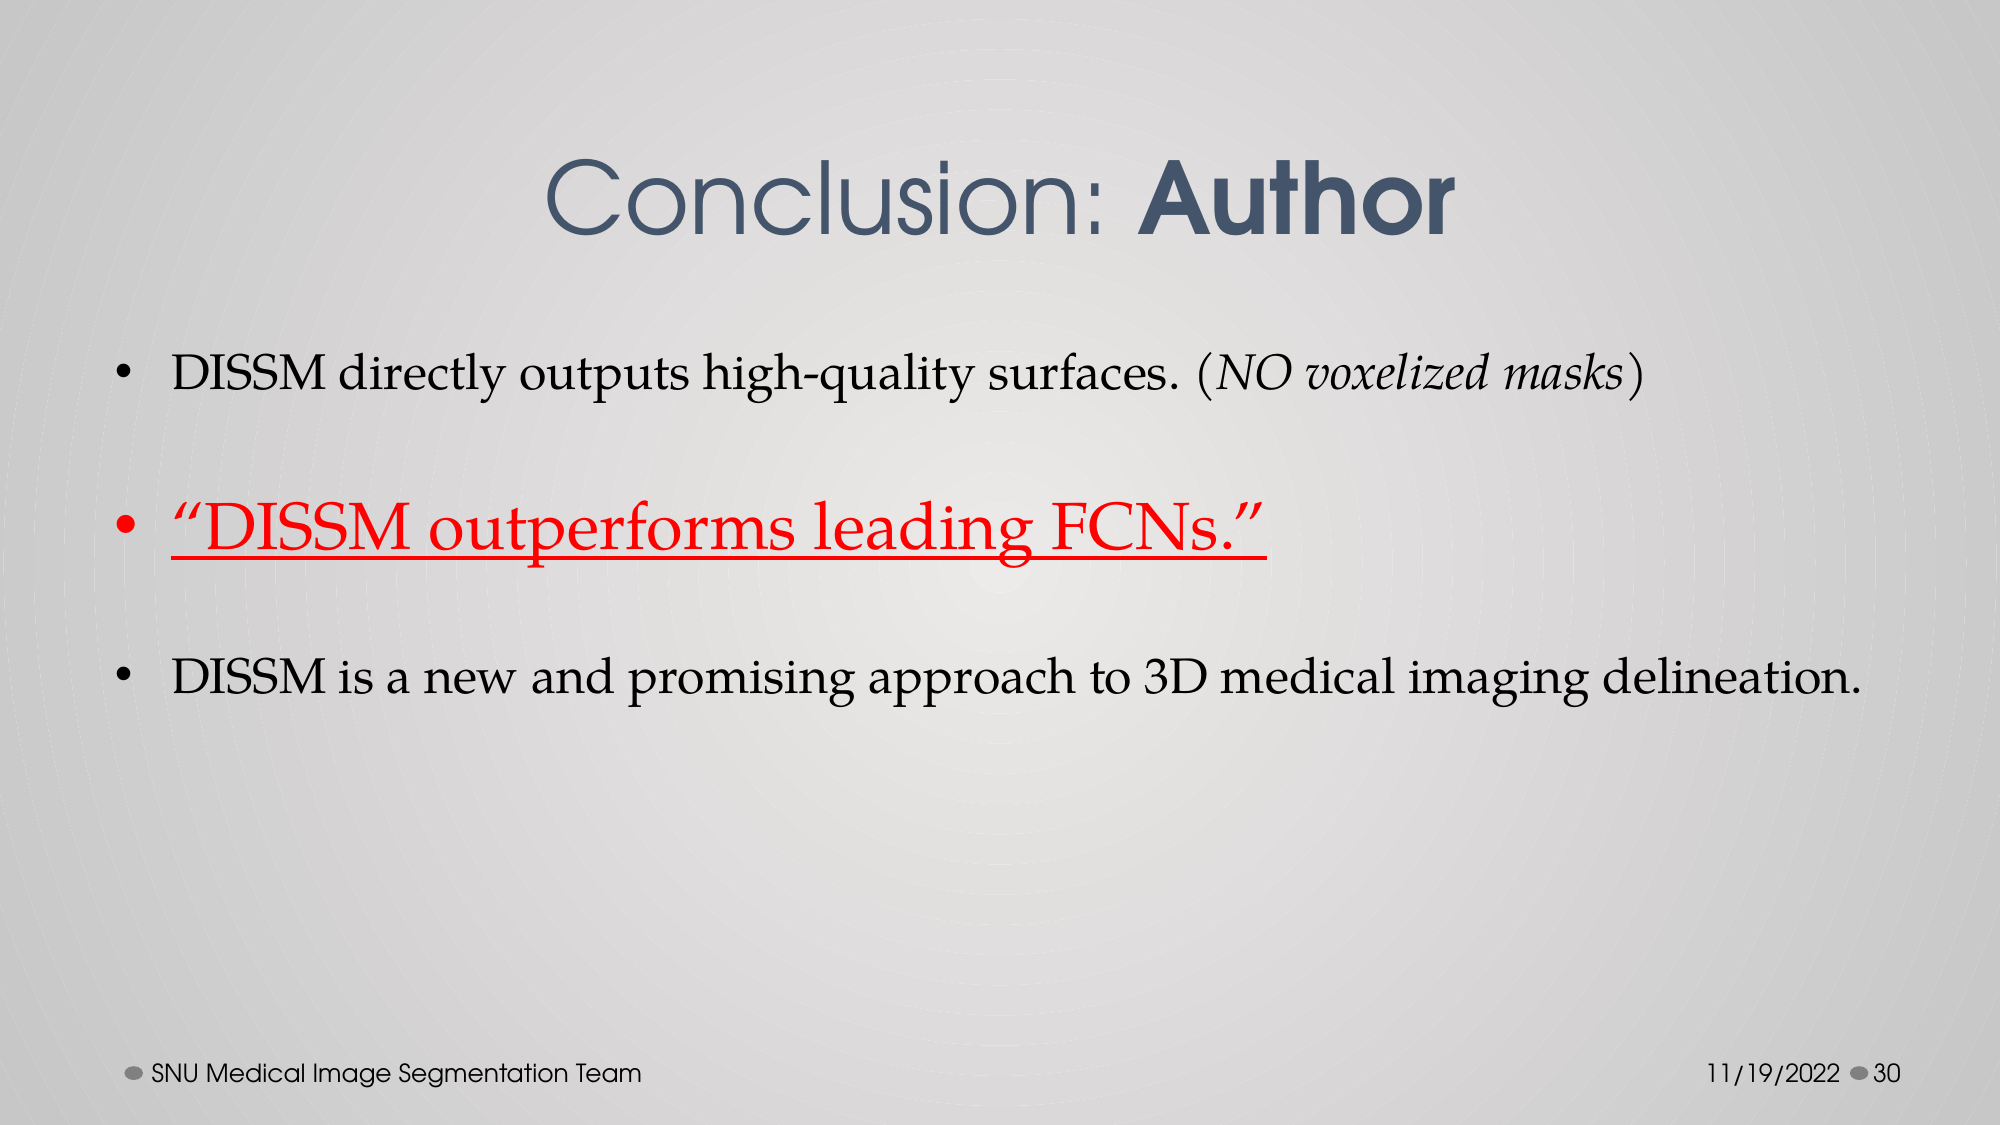

# Conclusion: Author

DISSM directly outputs high-quality surfaces. (NO voxelized masks)

“DISSM outperforms leading FCNs.”

DISSM is a new and promising approach to 3D medical imaging delineation.
SNU Medical Image Segmentation Team
11/19/2022
30